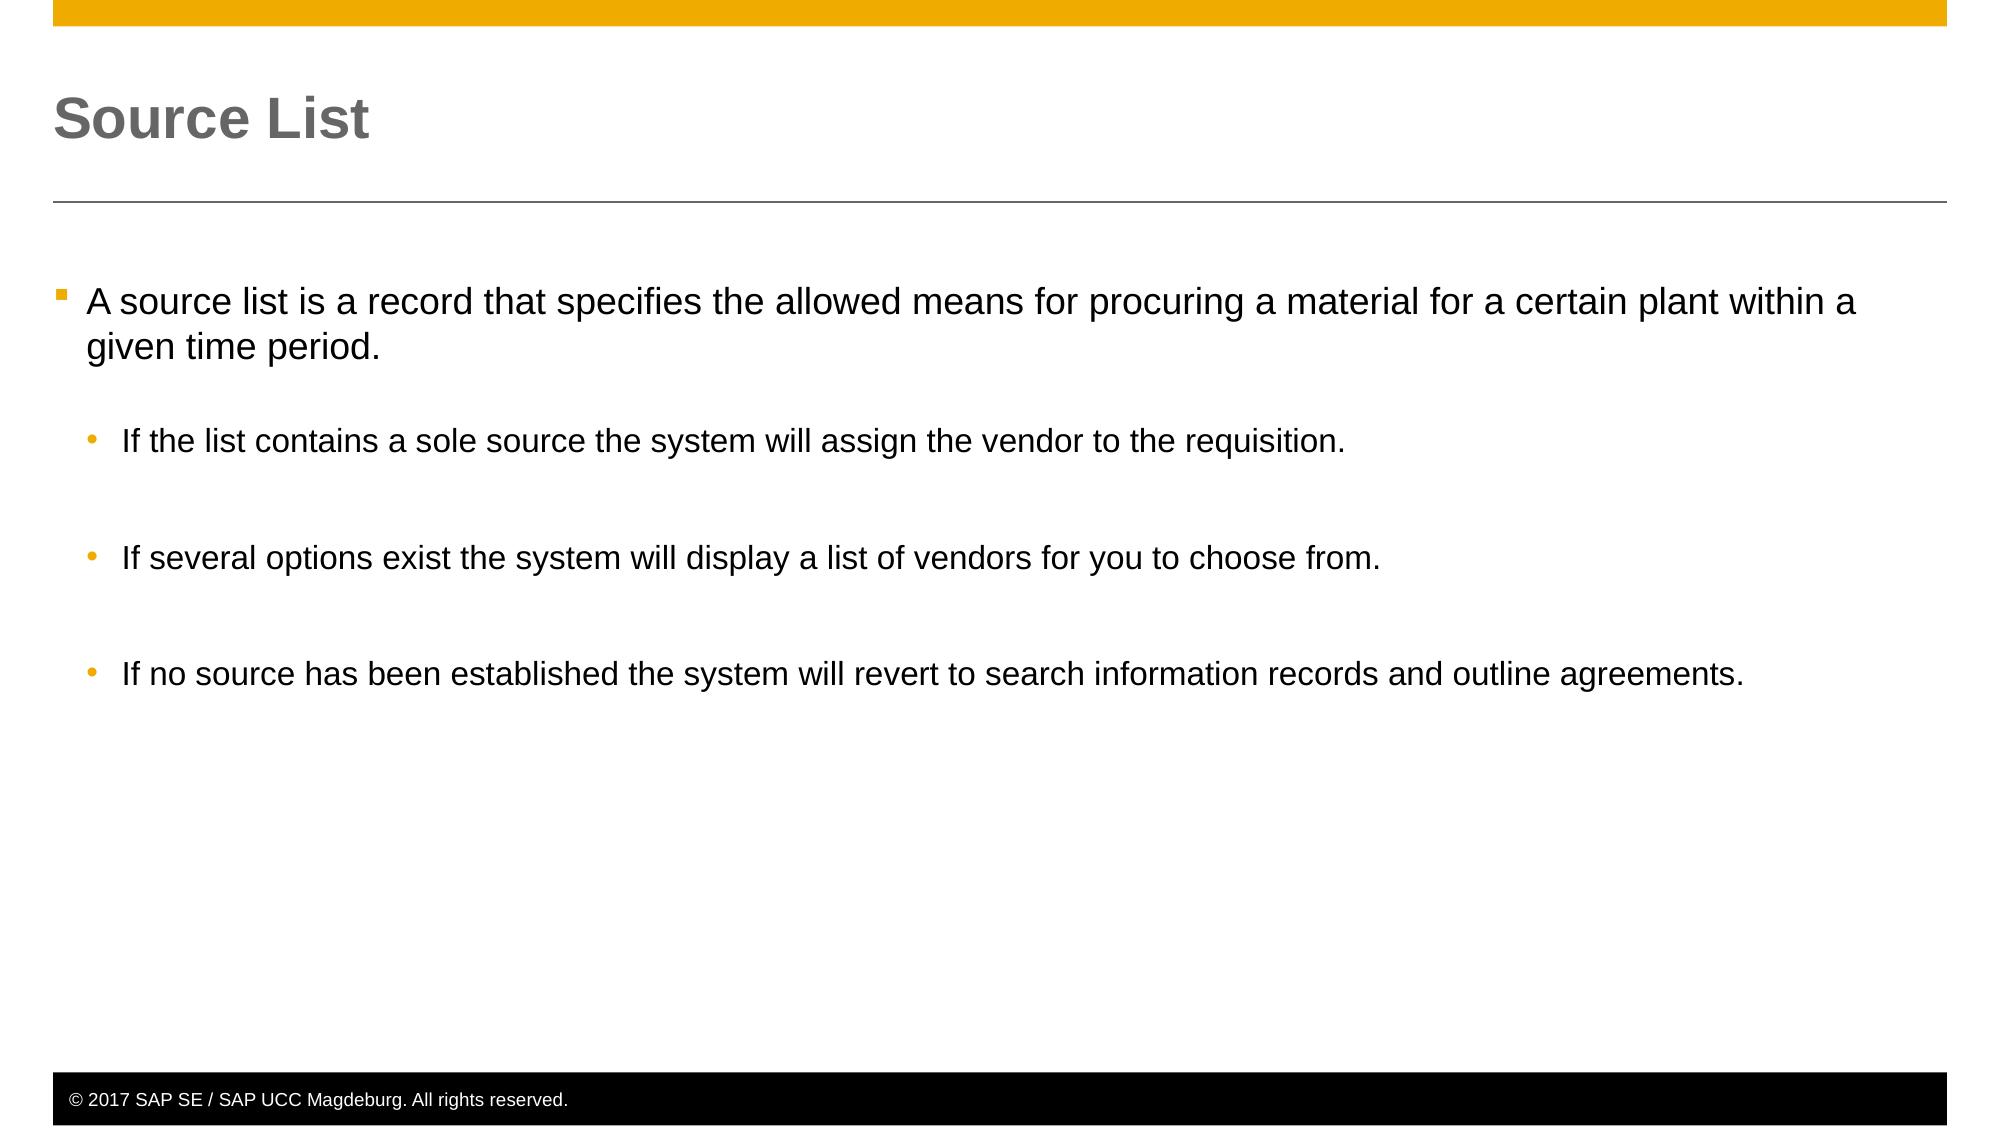

# Source List
A source list is a record that specifies the allowed means for procuring a material for a certain plant within a given time period.

If the list contains a sole source the system will assign the vendor to the requisition.

If several options exist the system will display a list of vendors for you to choose from.

If no source has been established the system will revert to search information records and outline agreements.